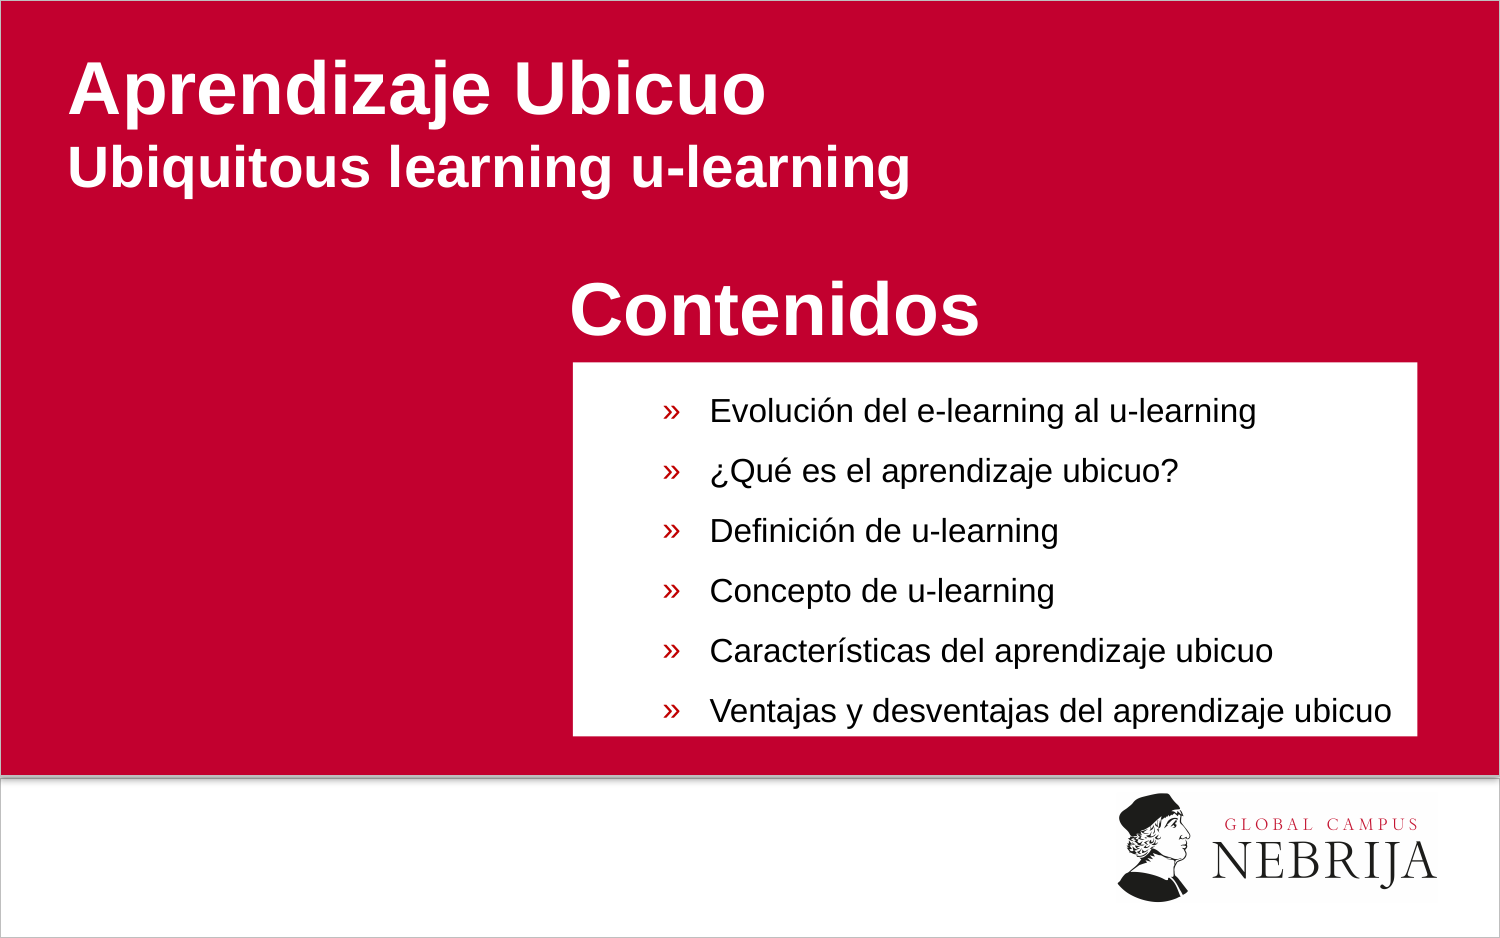

Aprendizaje Ubicuo
Ubiquitous learning u-learning

   Contenidos

Evolución del e-learning al u-learning
¿Qué es el aprendizaje ubicuo?
Definición de u-learning
Concepto de u-learning
Características del aprendizaje ubicuo
Ventajas y desventajas del aprendizaje ubicuo